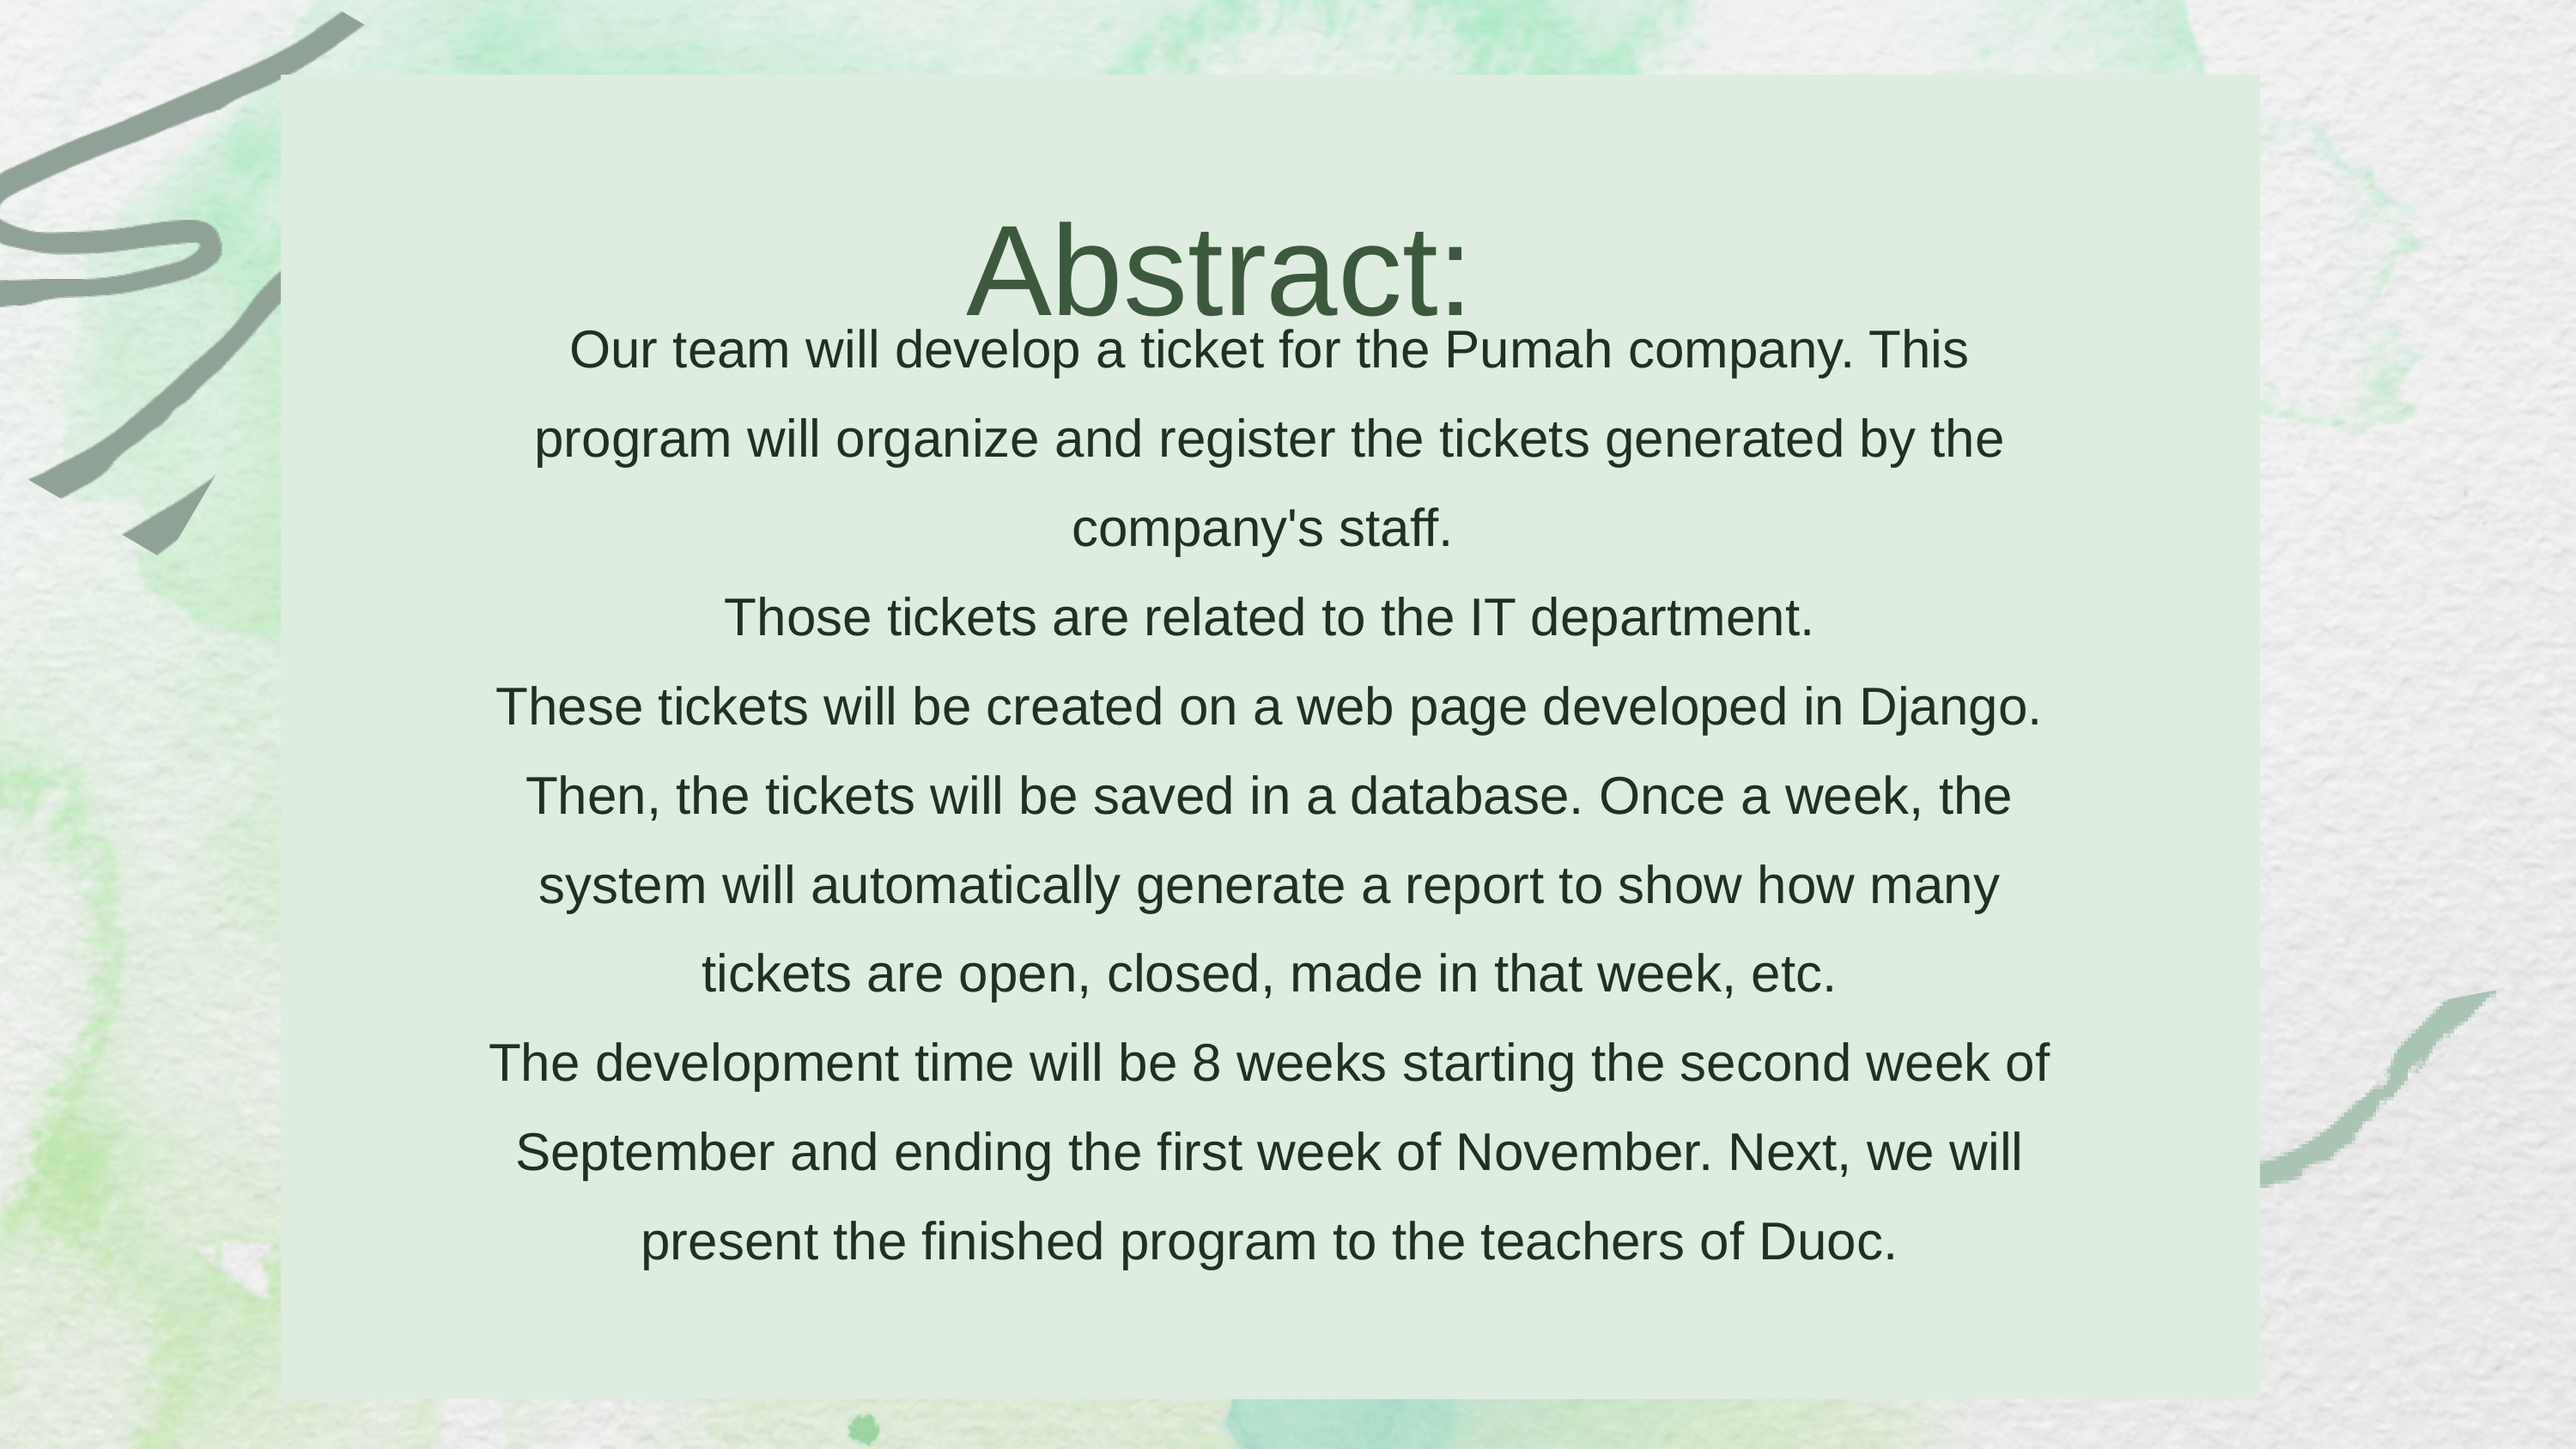

Abstract:

Our team will develop a ticket for the Pumah company. This program will organize and register the tickets generated by the company's staff.
Those tickets are related to the IT department.
These tickets will be created on a web page developed in Django. Then, the tickets will be saved in a database. Once a week, the system will automatically generate a report to show how many tickets are open, closed, made in that week, etc.
The development time will be 8 weeks starting the second week of September and ending the first week of November. Next, we will present the finished program to the teachers of Duoc.